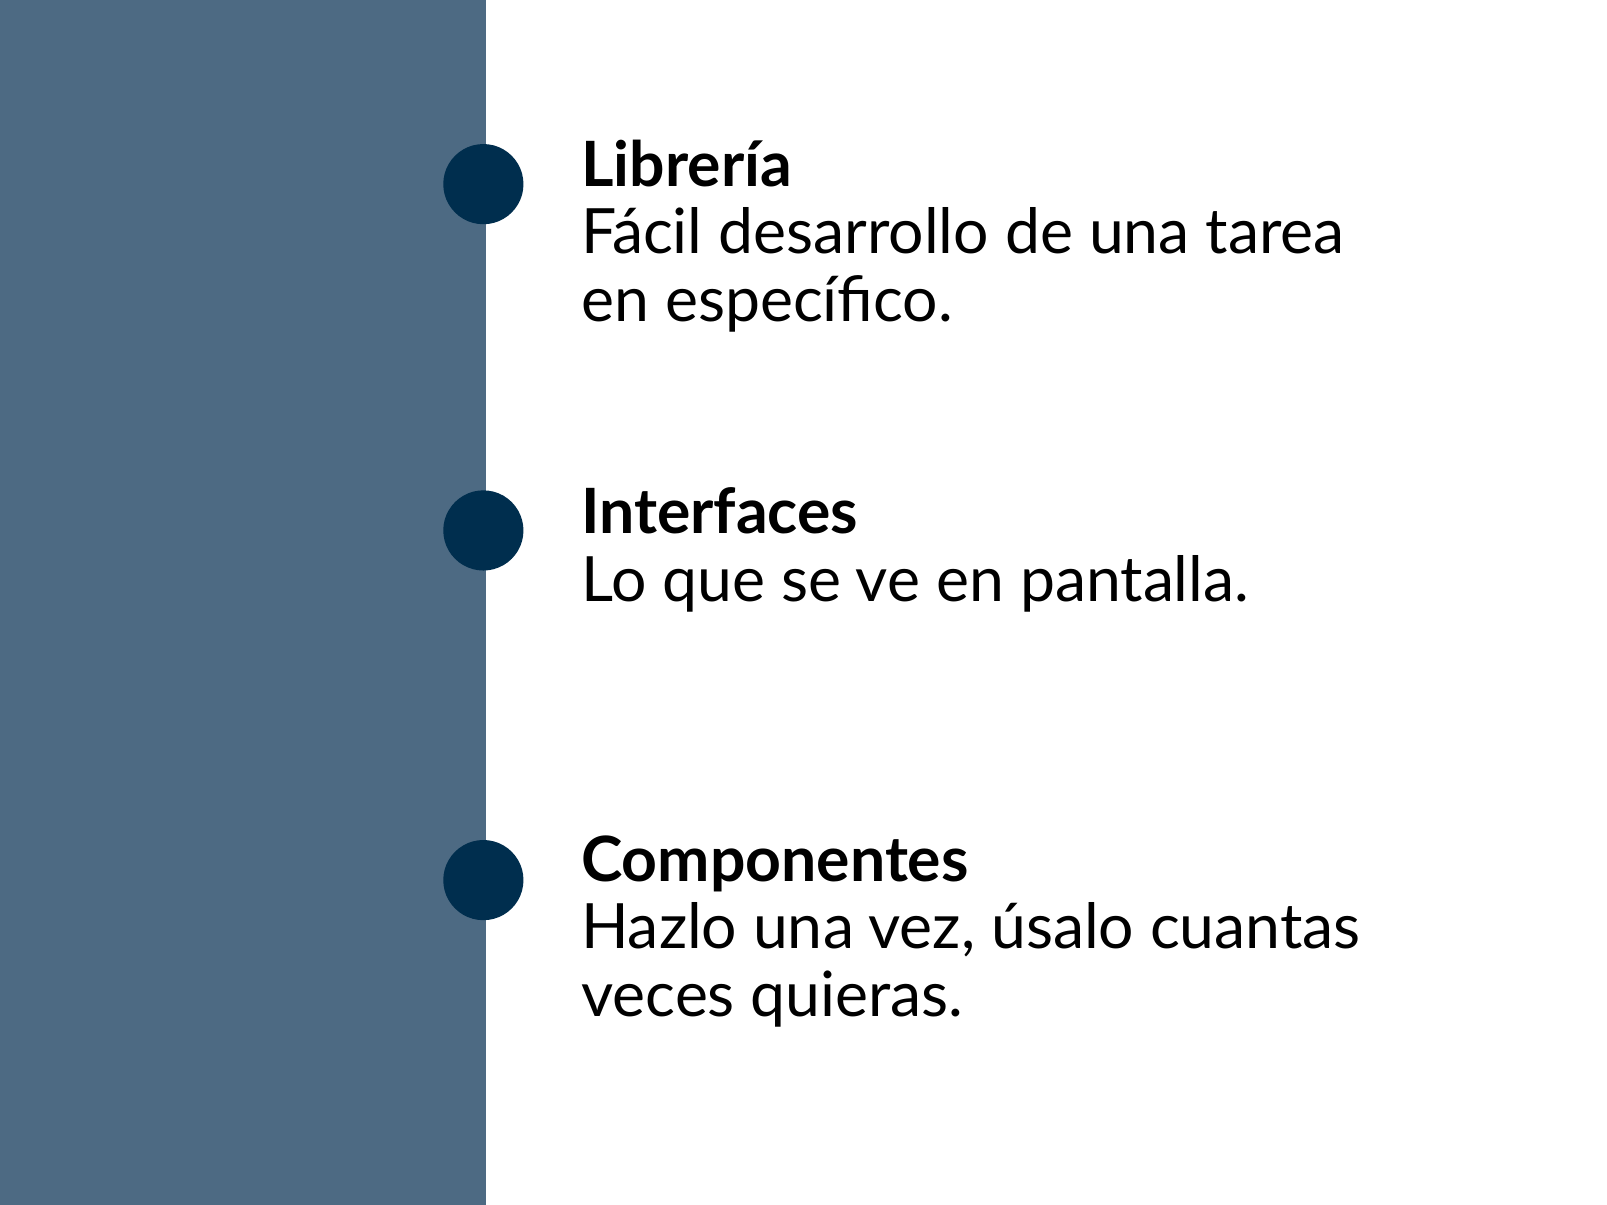

# Librería
Fácil desarrollo de una tarea en específico.

Interfaces
Lo que se ve en pantalla.

Componentes
Hazlo una vez, úsalo cuantas veces quieras.